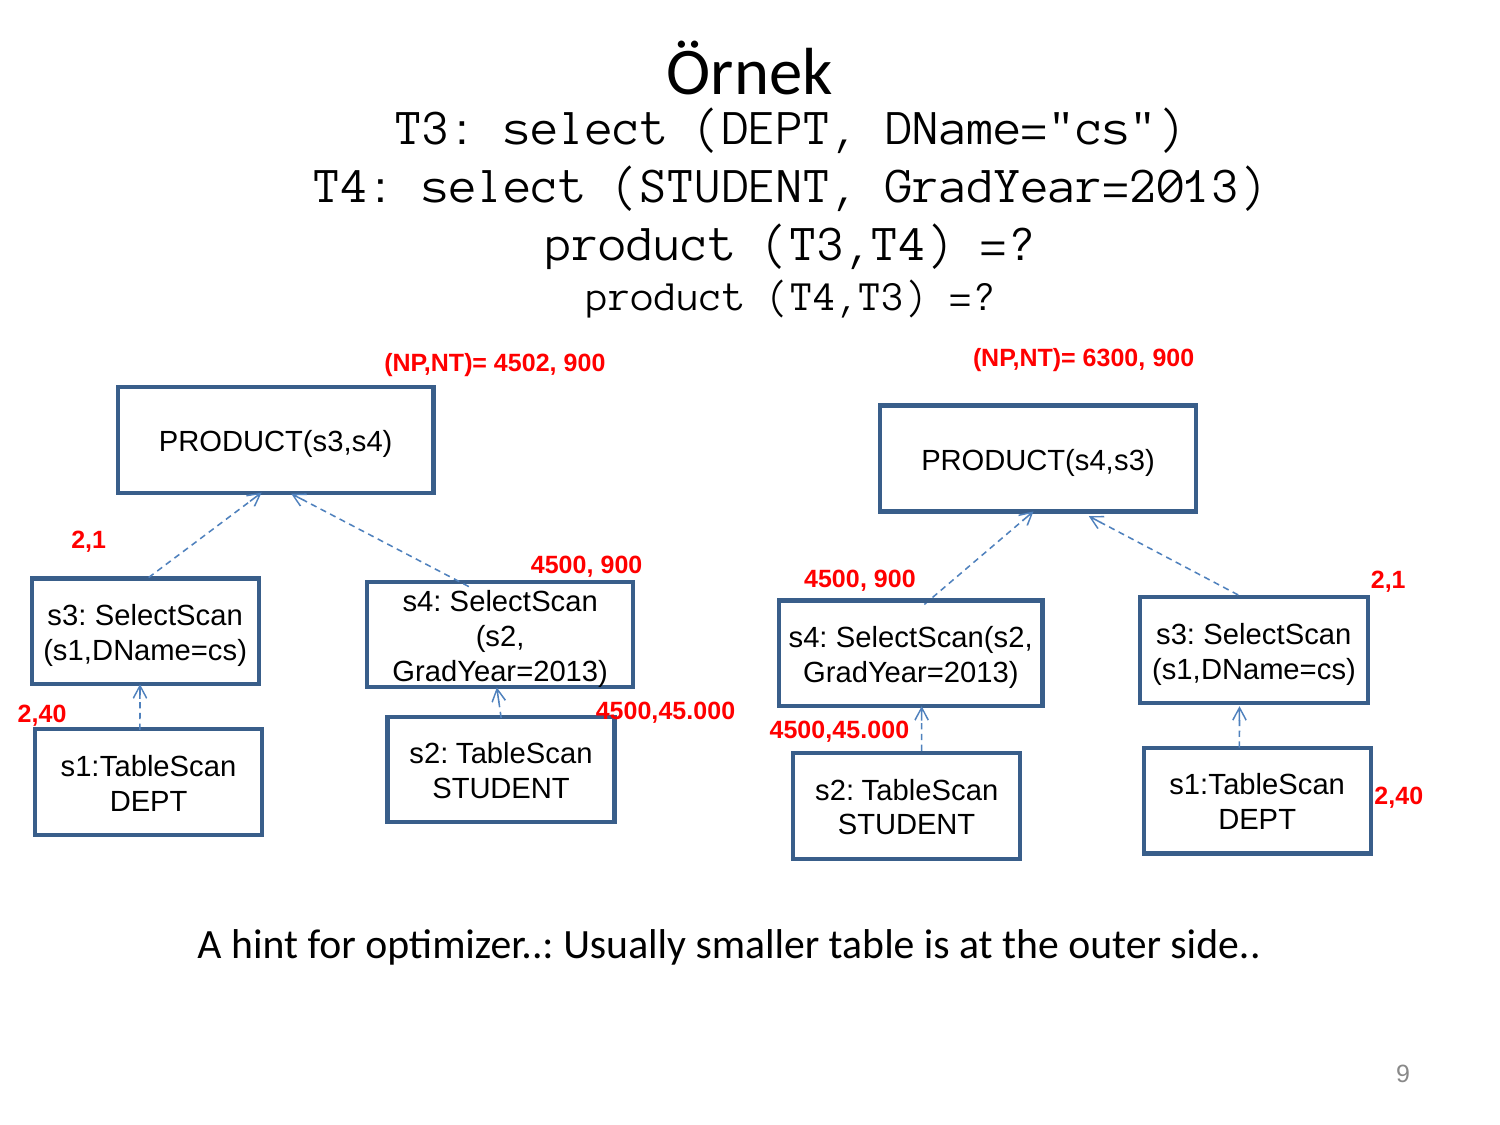

# Örnek
T3: select (DEPT, DName="cs")
T4: select (STUDENT, GradYear=2013)
product (T3,T4) =?
product (T4,T3) =?
(NP,NT)= 6300, 900
(NP,NT)= 4502, 900
PRODUCT(s3,s4)
PRODUCT(s4,s3)

2,1
4500, 900
4500, 900
2,1
s3: SelectScan (s1,DName=cs)
s4: SelectScan (s2, GradYear=2013)
s3: SelectScan (s1,DName=cs)
s4: SelectScan(s2, GradYear=2013)

4500,45.000
2,40

4500,45.000
s2: TableScan STUDENT
s1:TableScan DEPT
s1:TableScan DEPT
s2: TableScan STUDENT
2,40
A hint for optimizer..: Usually smaller table is at the outer side..
9